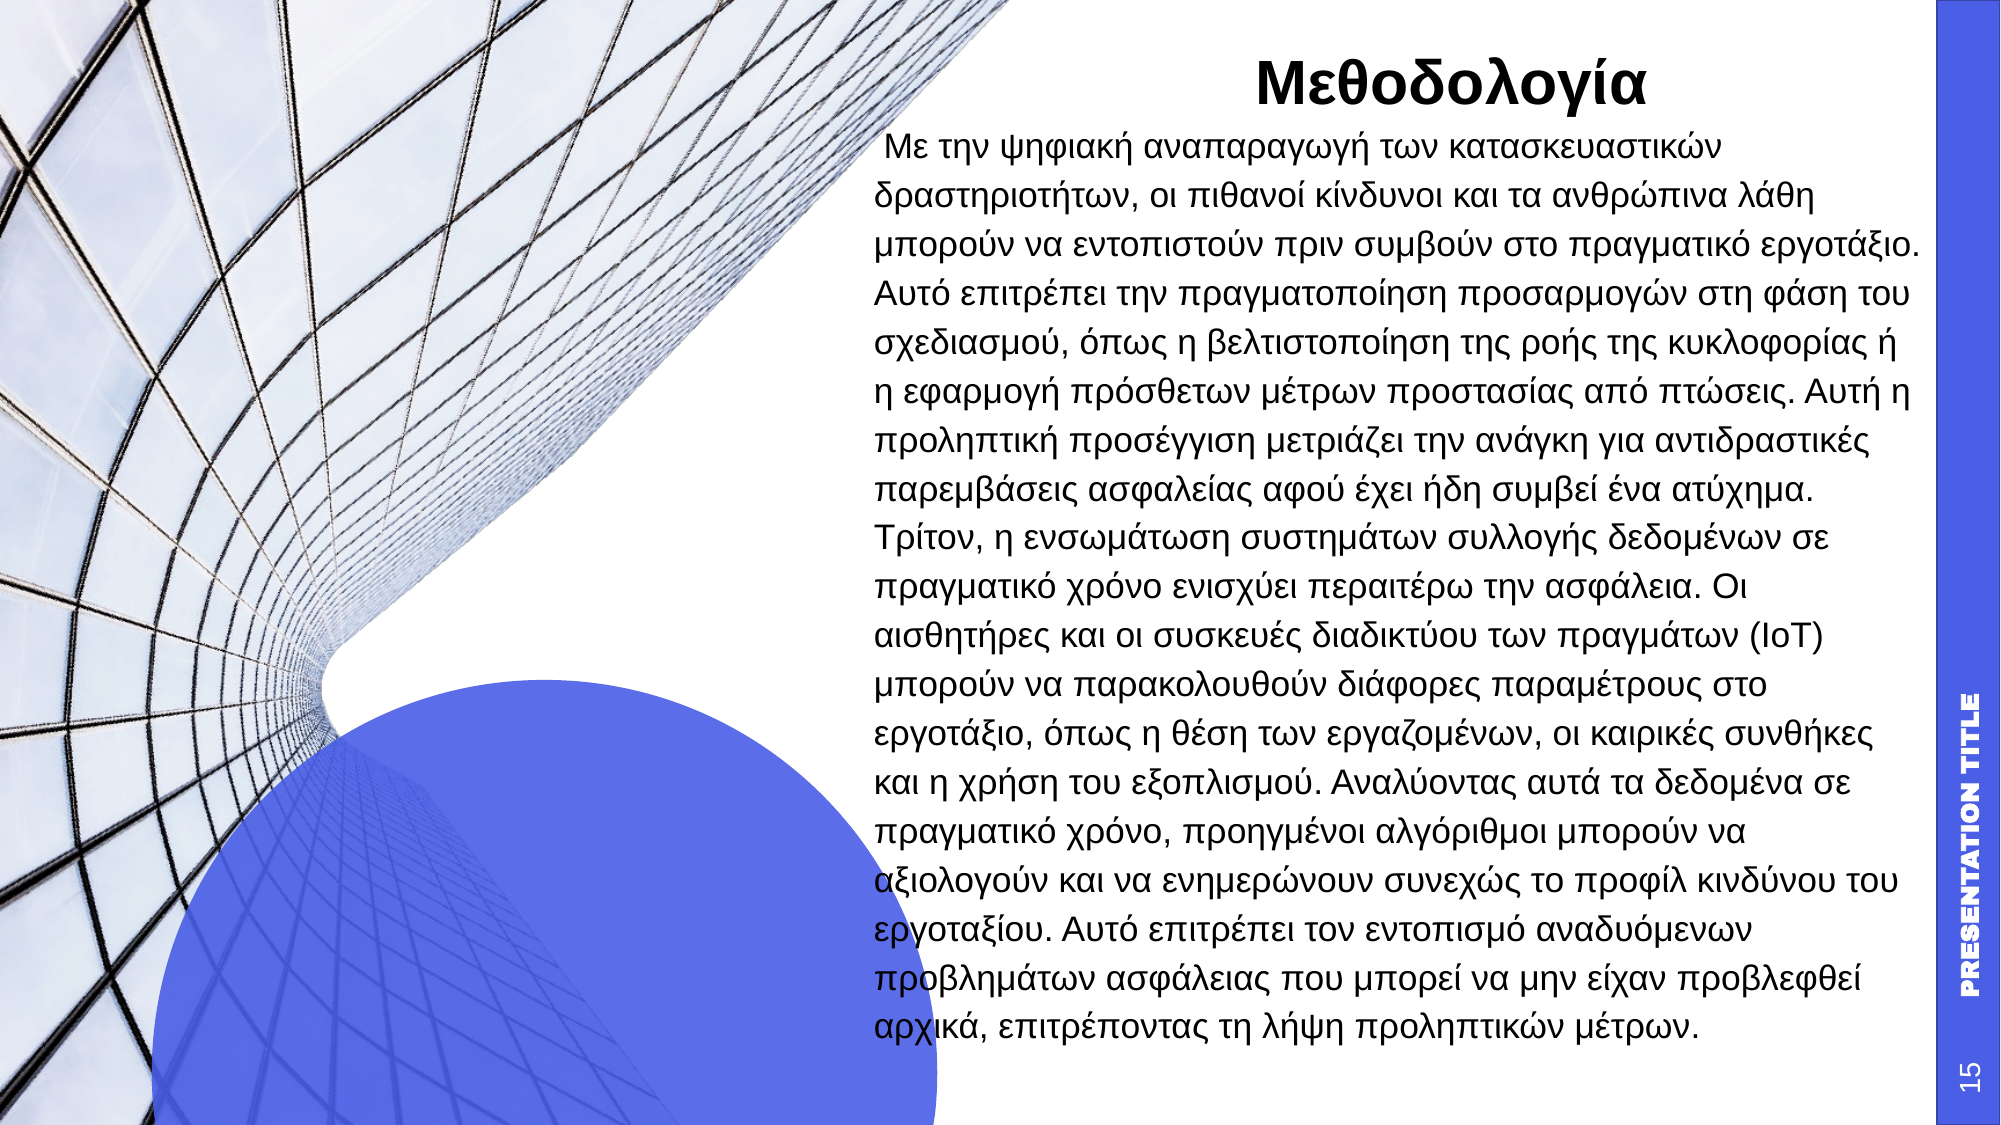

# Μεθοδολογία
 Με την ψηφιακή αναπαραγωγή των κατασκευαστικών δραστηριοτήτων, οι πιθανοί κίνδυνοι και τα ανθρώπινα λάθη μπορούν να εντοπιστούν πριν συμβούν στο πραγματικό εργοτάξιο. Αυτό επιτρέπει την πραγματοποίηση προσαρμογών στη φάση του σχεδιασμού, όπως η βελτιστοποίηση της ροής της κυκλοφορίας ή η εφαρμογή πρόσθετων μέτρων προστασίας από πτώσεις. Αυτή η προληπτική προσέγγιση μετριάζει την ανάγκη για αντιδραστικές παρεμβάσεις ασφαλείας αφού έχει ήδη συμβεί ένα ατύχημα. Τρίτον, η ενσωμάτωση συστημάτων συλλογής δεδομένων σε πραγματικό χρόνο ενισχύει περαιτέρω την ασφάλεια. Οι αισθητήρες και οι συσκευές διαδικτύου των πραγμάτων (IoT) μπορούν να παρακολουθούν διάφορες παραμέτρους στο εργοτάξιο, όπως η θέση των εργαζομένων, οι καιρικές συνθήκες και η χρήση του εξοπλισμού. Αναλύοντας αυτά τα δεδομένα σε πραγματικό χρόνο, προηγμένοι αλγόριθμοι μπορούν να αξιολογούν και να ενημερώνουν συνεχώς το προφίλ κινδύνου του εργοταξίου. Αυτό επιτρέπει τον εντοπισμό αναδυόμενων προβλημάτων ασφάλειας που μπορεί να μην είχαν προβλεφθεί αρχικά, επιτρέποντας τη λήψη προληπτικών μέτρων.

PRESENTATION TITLE
15